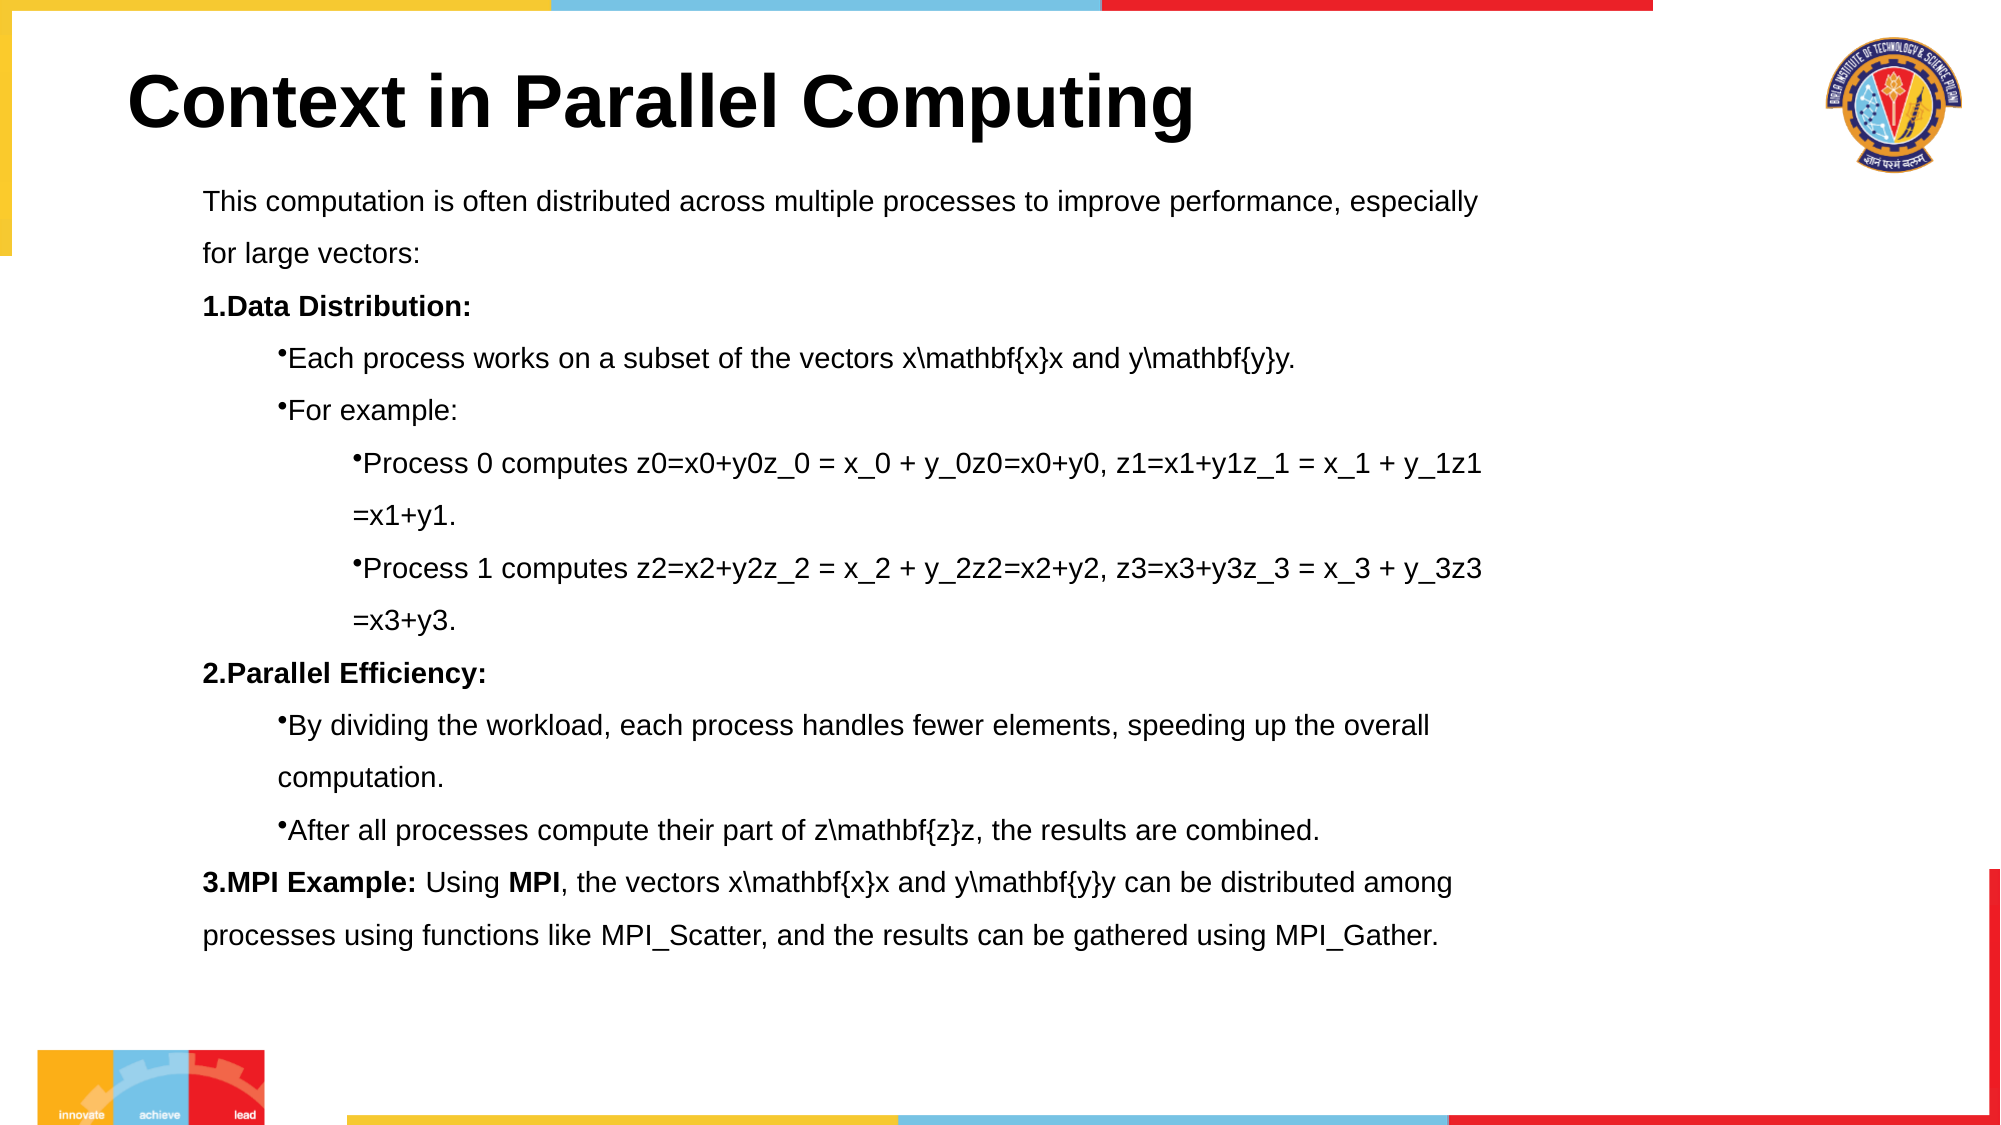

# Context in Parallel Computing
This computation is often distributed across multiple processes to improve performance, especially for large vectors:
Data Distribution:
Each process works on a subset of the vectors x\mathbf{x}x and y\mathbf{y}y.
For example:
Process 0 computes z0=x0+y0z_0 = x_0 + y_0z0​=x0​+y0​, z1=x1+y1z_1 = x_1 + y_1z1​=x1​+y1​.
Process 1 computes z2=x2+y2z_2 = x_2 + y_2z2​=x2​+y2​, z3=x3+y3z_3 = x_3 + y_3z3​=x3​+y3​.
Parallel Efficiency:
By dividing the workload, each process handles fewer elements, speeding up the overall computation.
After all processes compute their part of z\mathbf{z}z, the results are combined.
MPI Example: Using MPI, the vectors x\mathbf{x}x and y\mathbf{y}y can be distributed among processes using functions like MPI_Scatter, and the results can be gathered using MPI_Gather.